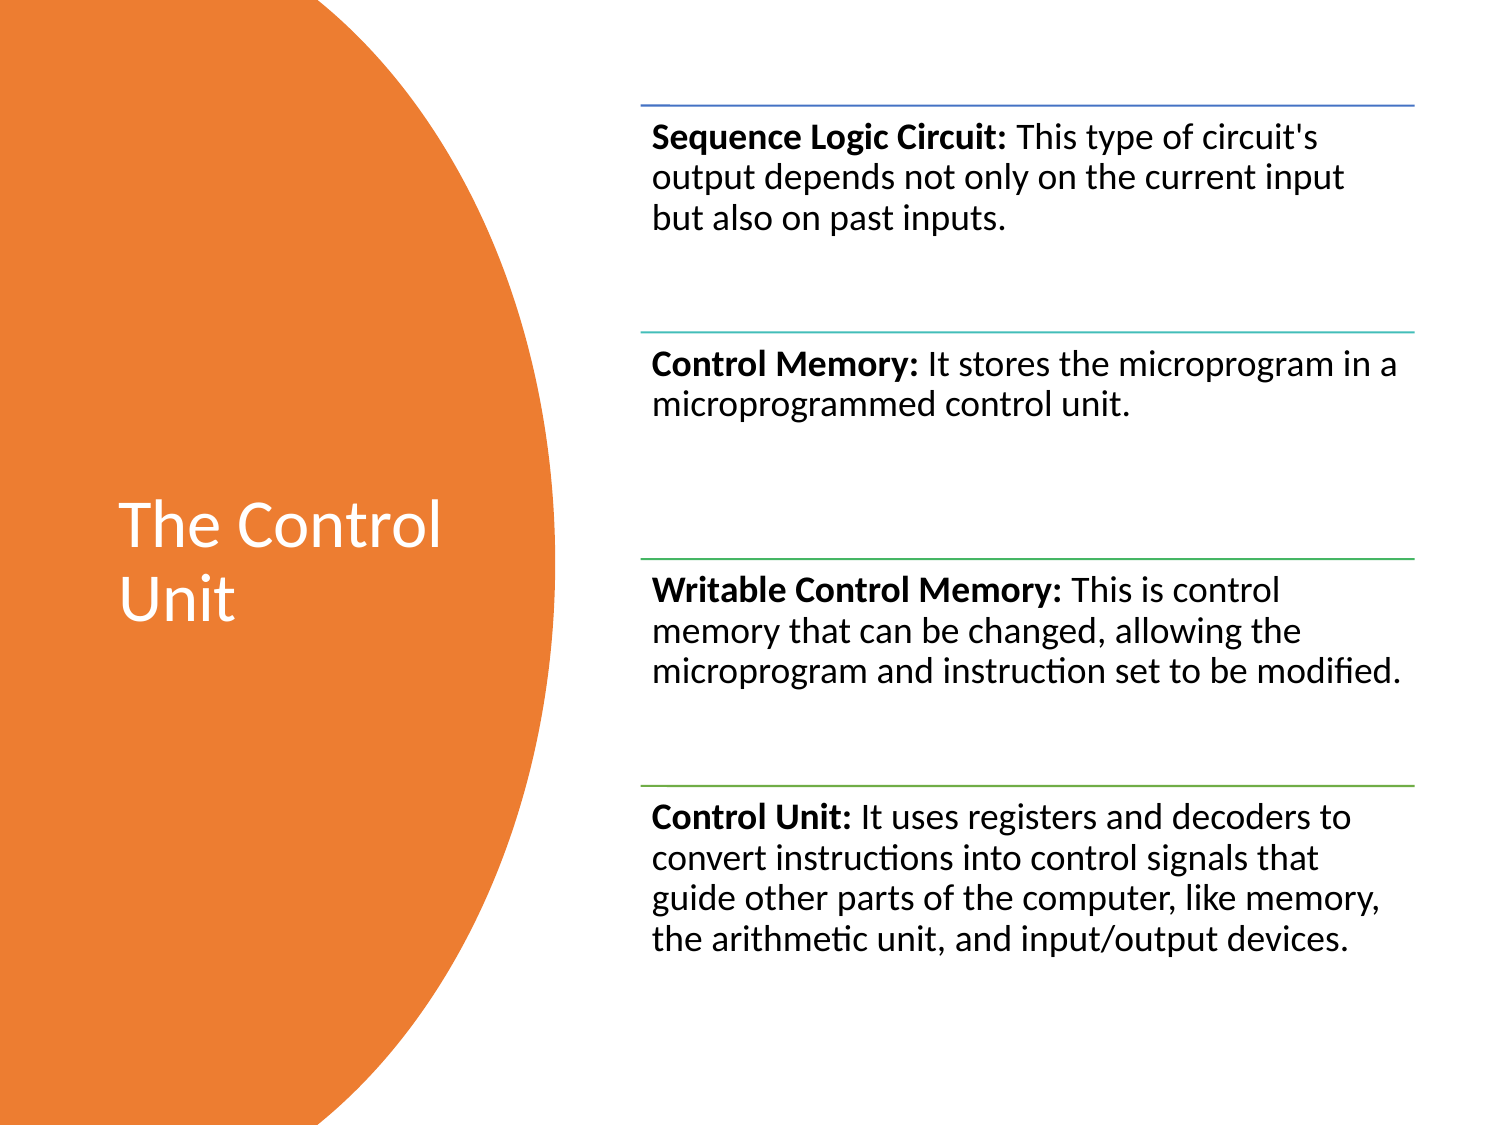

Sequence Logic Circuit: This type of circuit's output depends not only on the current input but also on past inputs.
Control Memory: It stores the microprogram in a microprogrammed control unit.
Writable Control Memory: This is control memory that can be changed, allowing the microprogram and instruction set to be modified.
Control Unit: It uses registers and decoders to convert instructions into control signals that guide other parts of the computer, like memory, the arithmetic unit, and input/output devices.
# The Control Unit